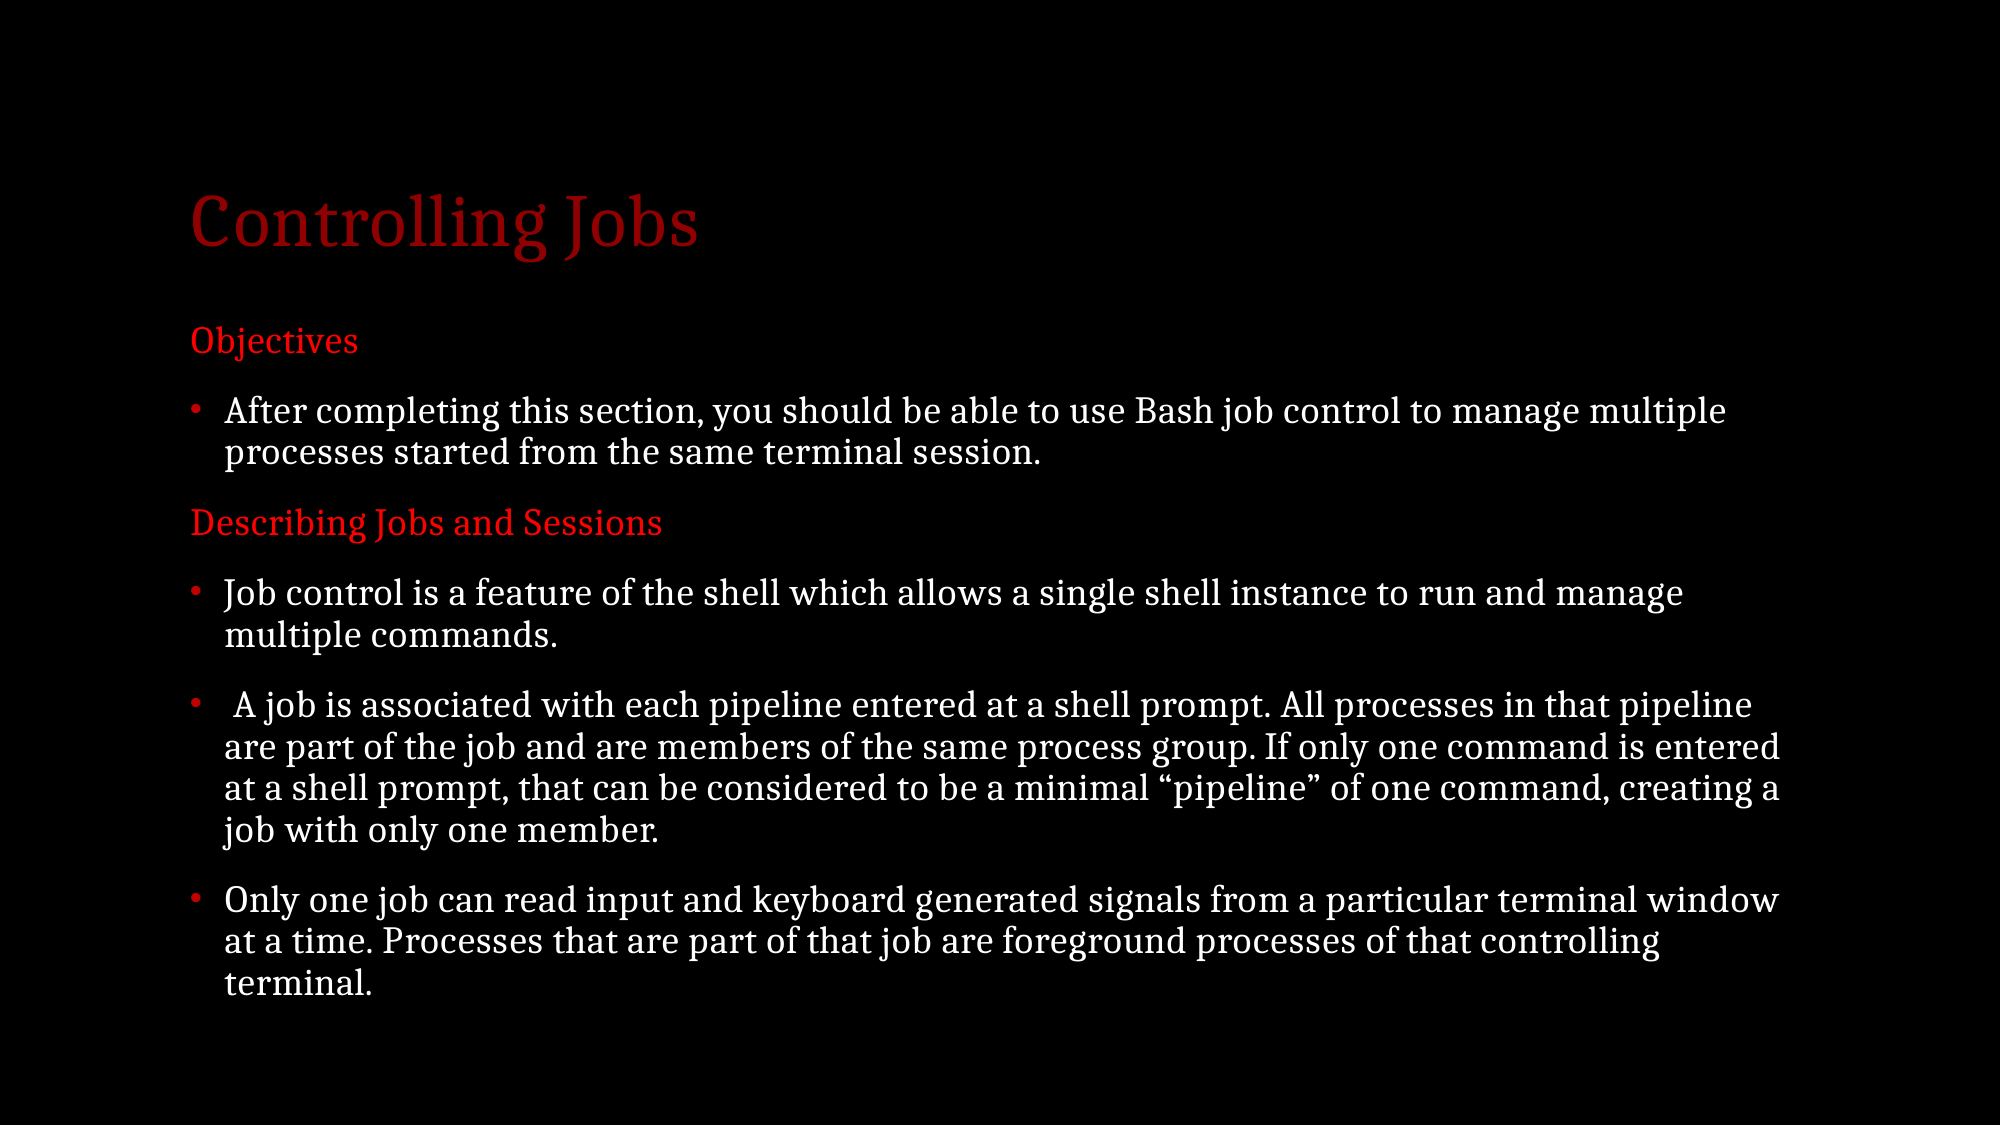

# Controlling Jobs
Objectives
After completing this section, you should be able to use Bash job control to manage multiple processes started from the same terminal session.
Describing Jobs and Sessions
Job control is a feature of the shell which allows a single shell instance to run and manage multiple commands.
 A job is associated with each pipeline entered at a shell prompt. All processes in that pipeline are part of the job and are members of the same process group. If only one command is entered at a shell prompt, that can be considered to be a minimal “pipeline” of one command, creating a job with only one member.
Only one job can read input and keyboard generated signals from a particular terminal window at a time. Processes that are part of that job are foreground processes of that controlling terminal.